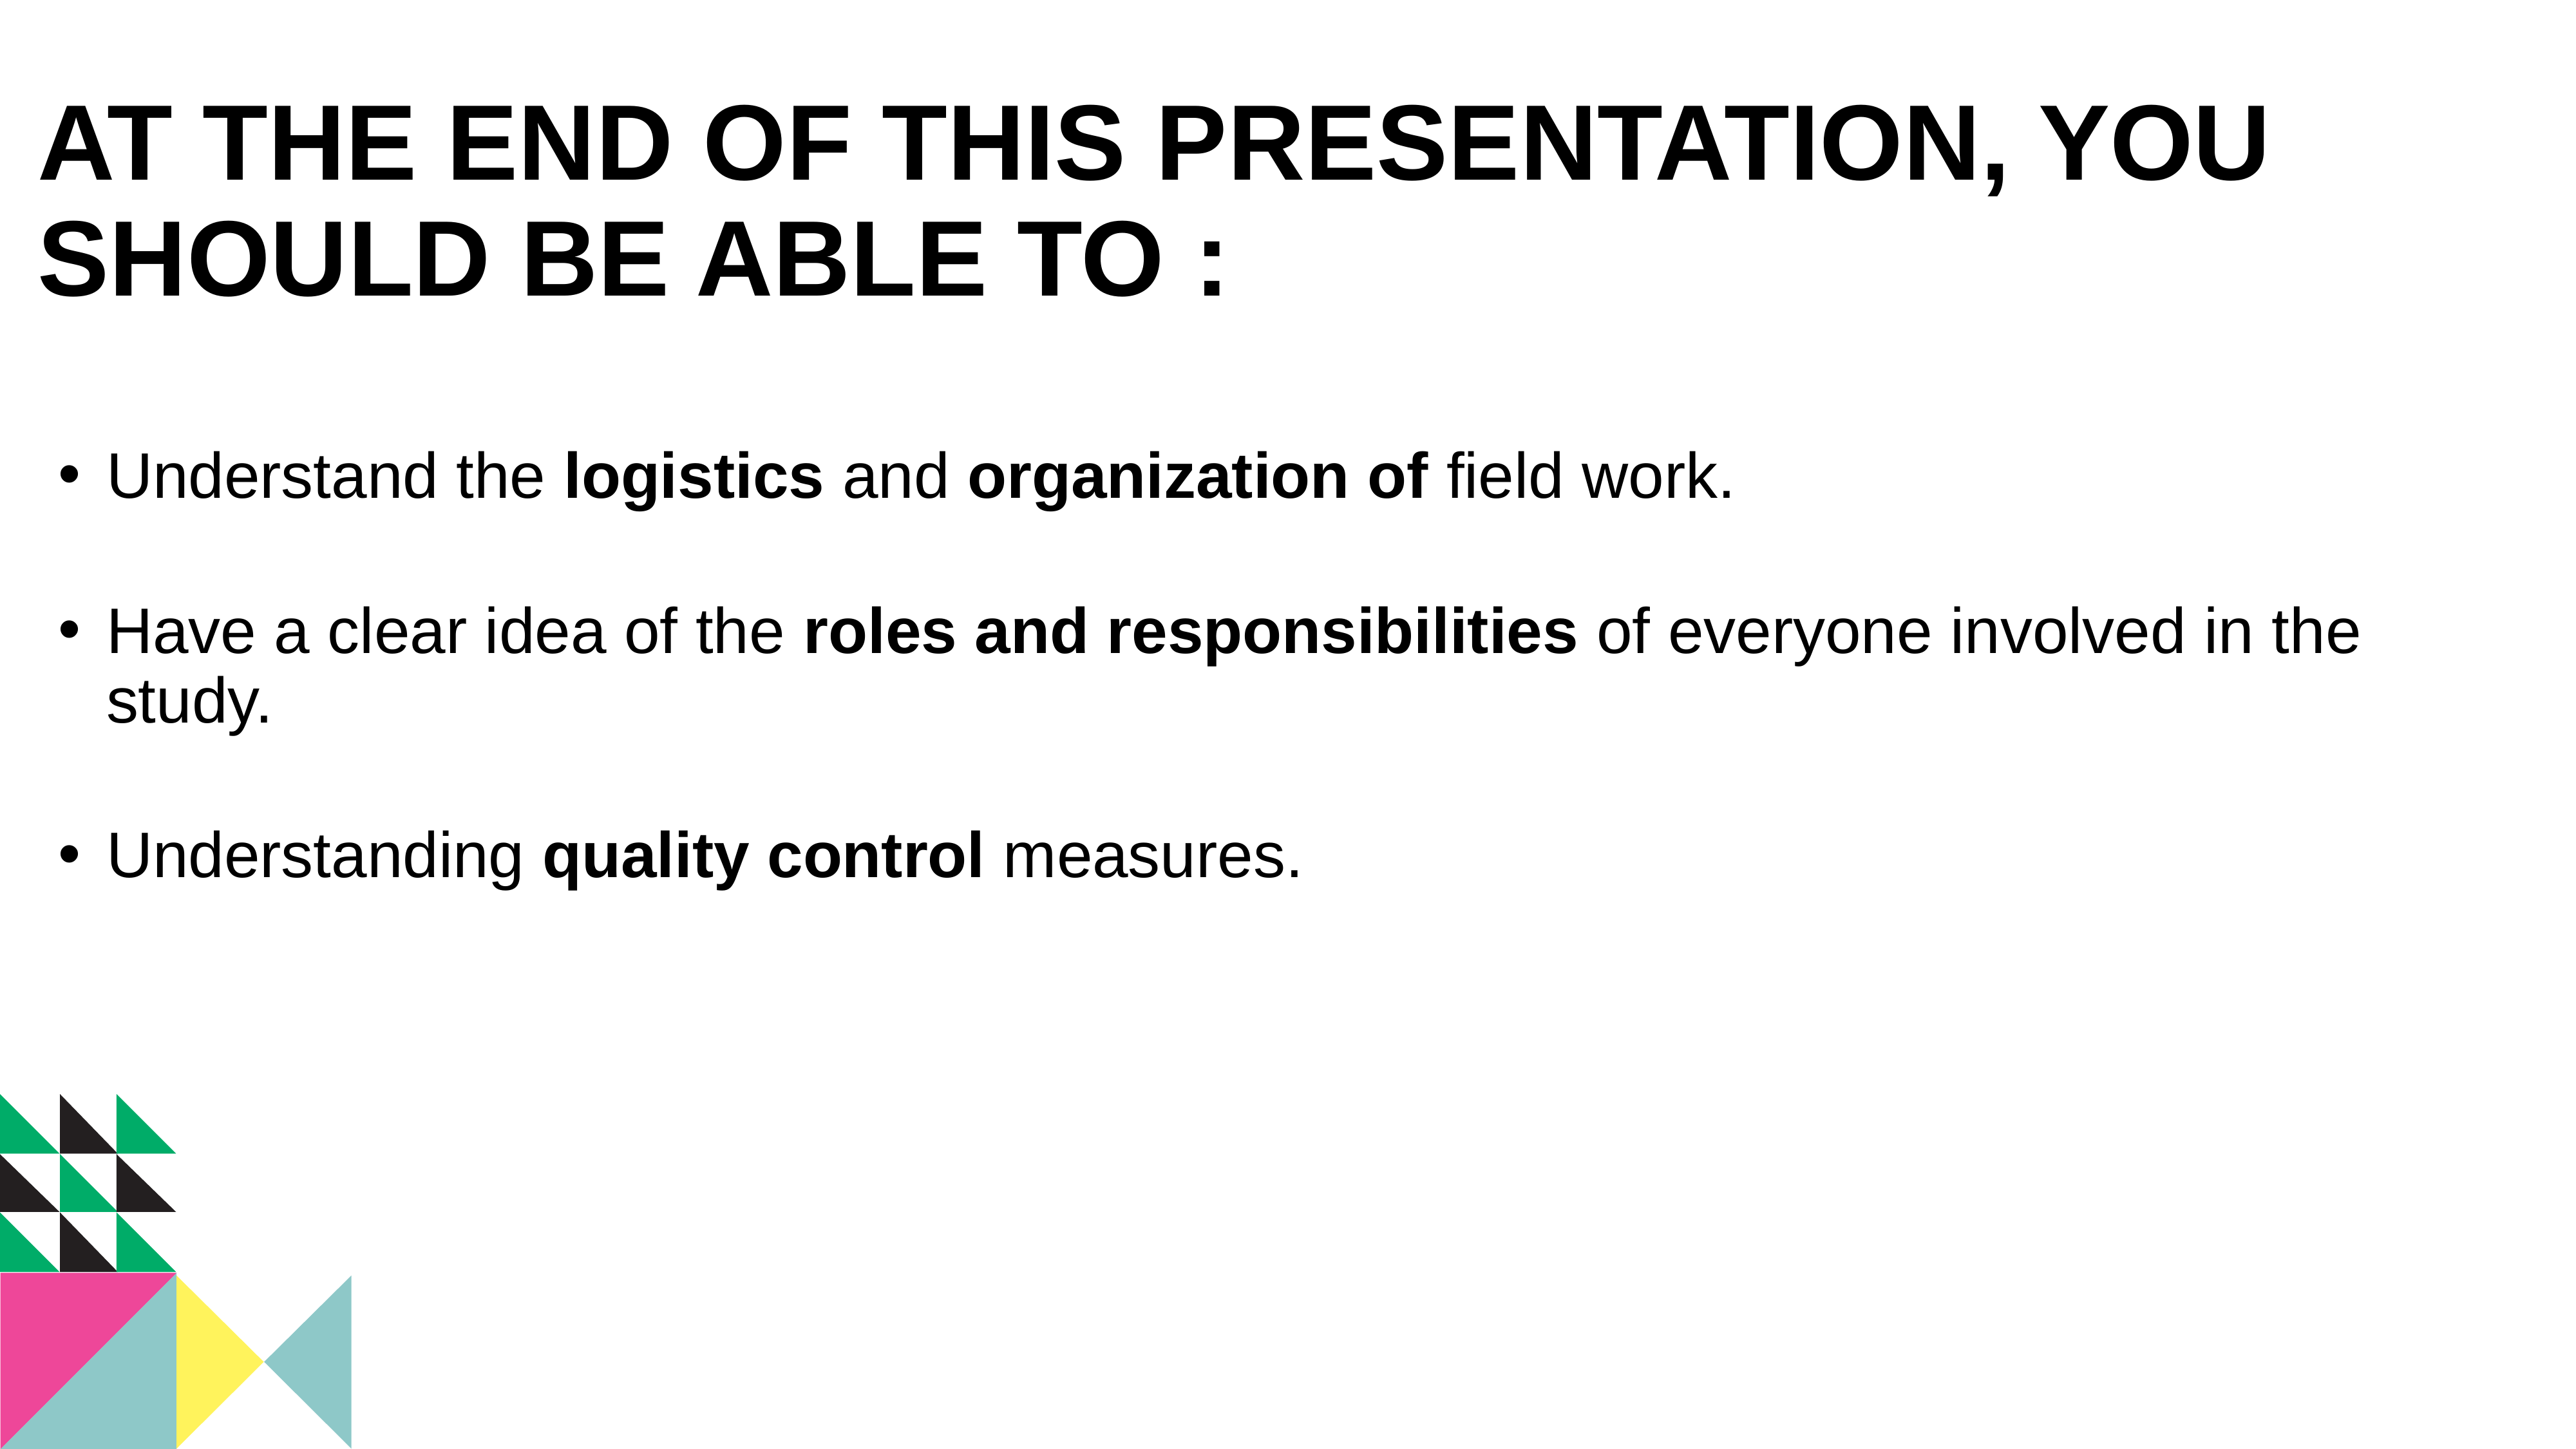

At the end of this presentation, you should be able to :
Understand the logistics and organization of field work.

Have a clear idea of the roles and responsibilities of everyone involved in the study.

Understanding quality control measures.